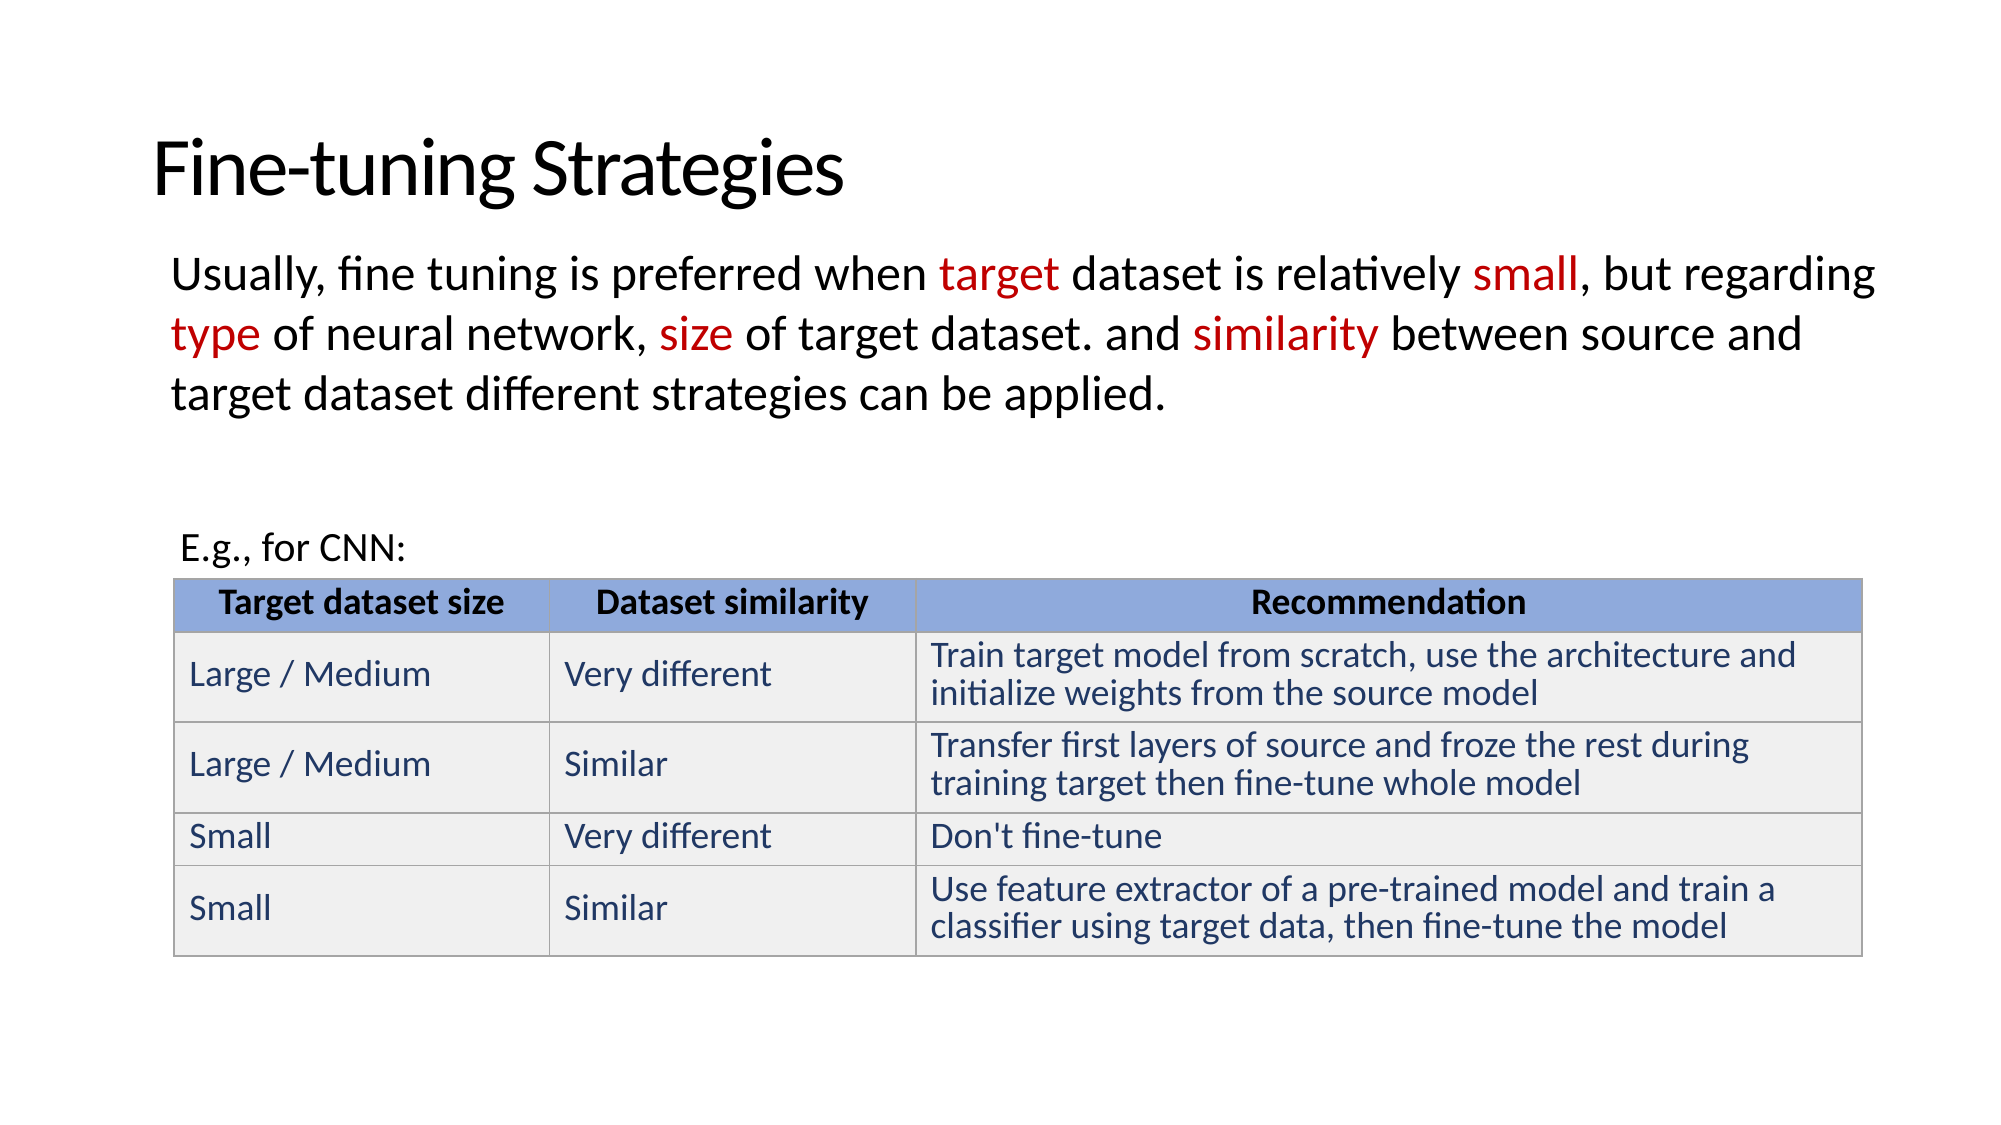

# Fine-tuning Strategies
Usually, fine tuning is preferred when target dataset is relatively small, but regarding type of neural network, size of target dataset. and similarity between source and target dataset different strategies can be applied.
 E.g., for CNN:
| Target dataset size | Dataset similarity | Recommendation |
| --- | --- | --- |
| Large / Medium | Very different | Train target model from scratch, use the architecture and initialize weights from the source model |
| Large / Medium | Similar | Transfer first layers of source and froze the rest during training target then fine-tune whole model |
| Small | Very different | Don't fine-tune |
| Small | Similar | Use feature extractor of a pre-trained model and train a classifier using target data, then fine-tune the model |